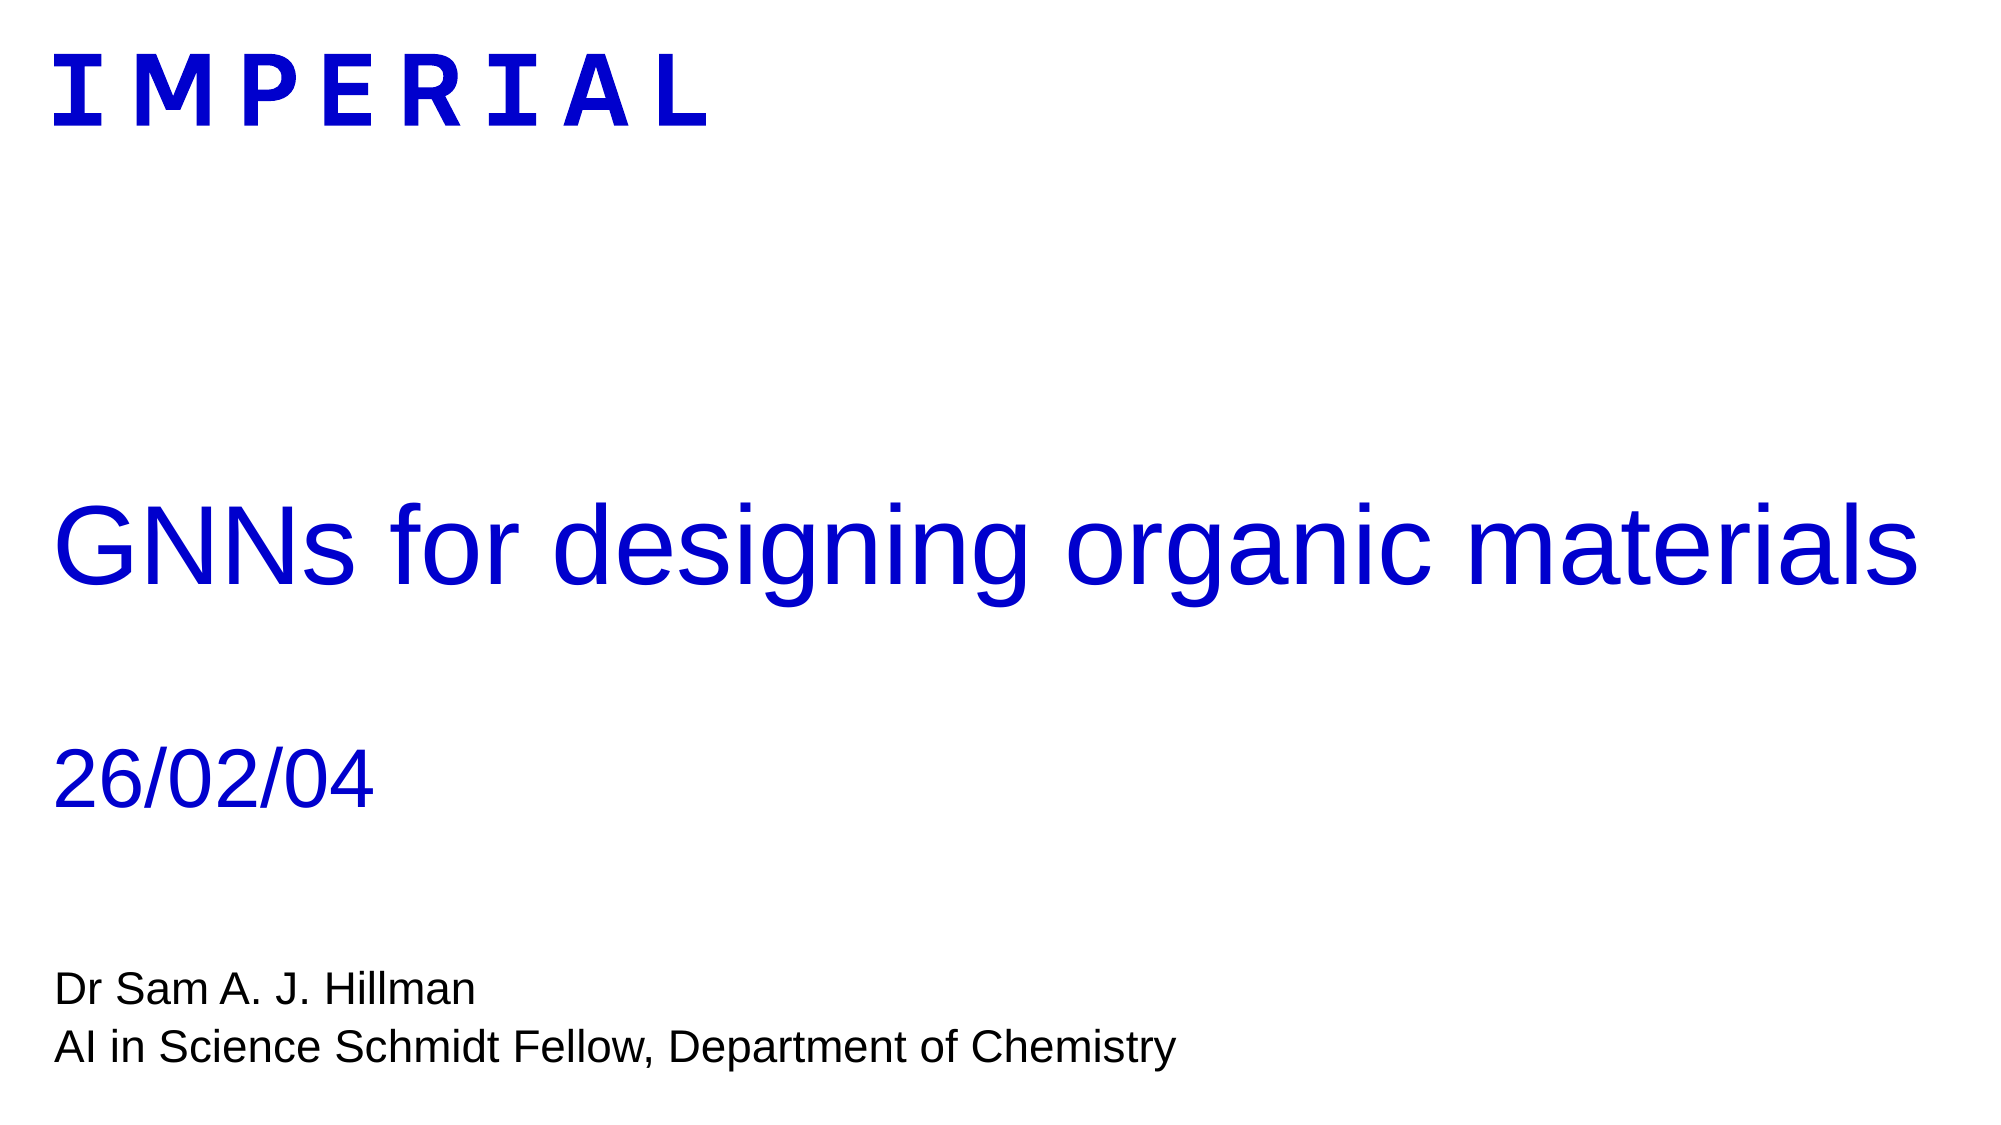

# GNNs for designing organic materials
26/02/04
Dr Sam A. J. Hillman
AI in Science Schmidt Fellow, Department of Chemistry